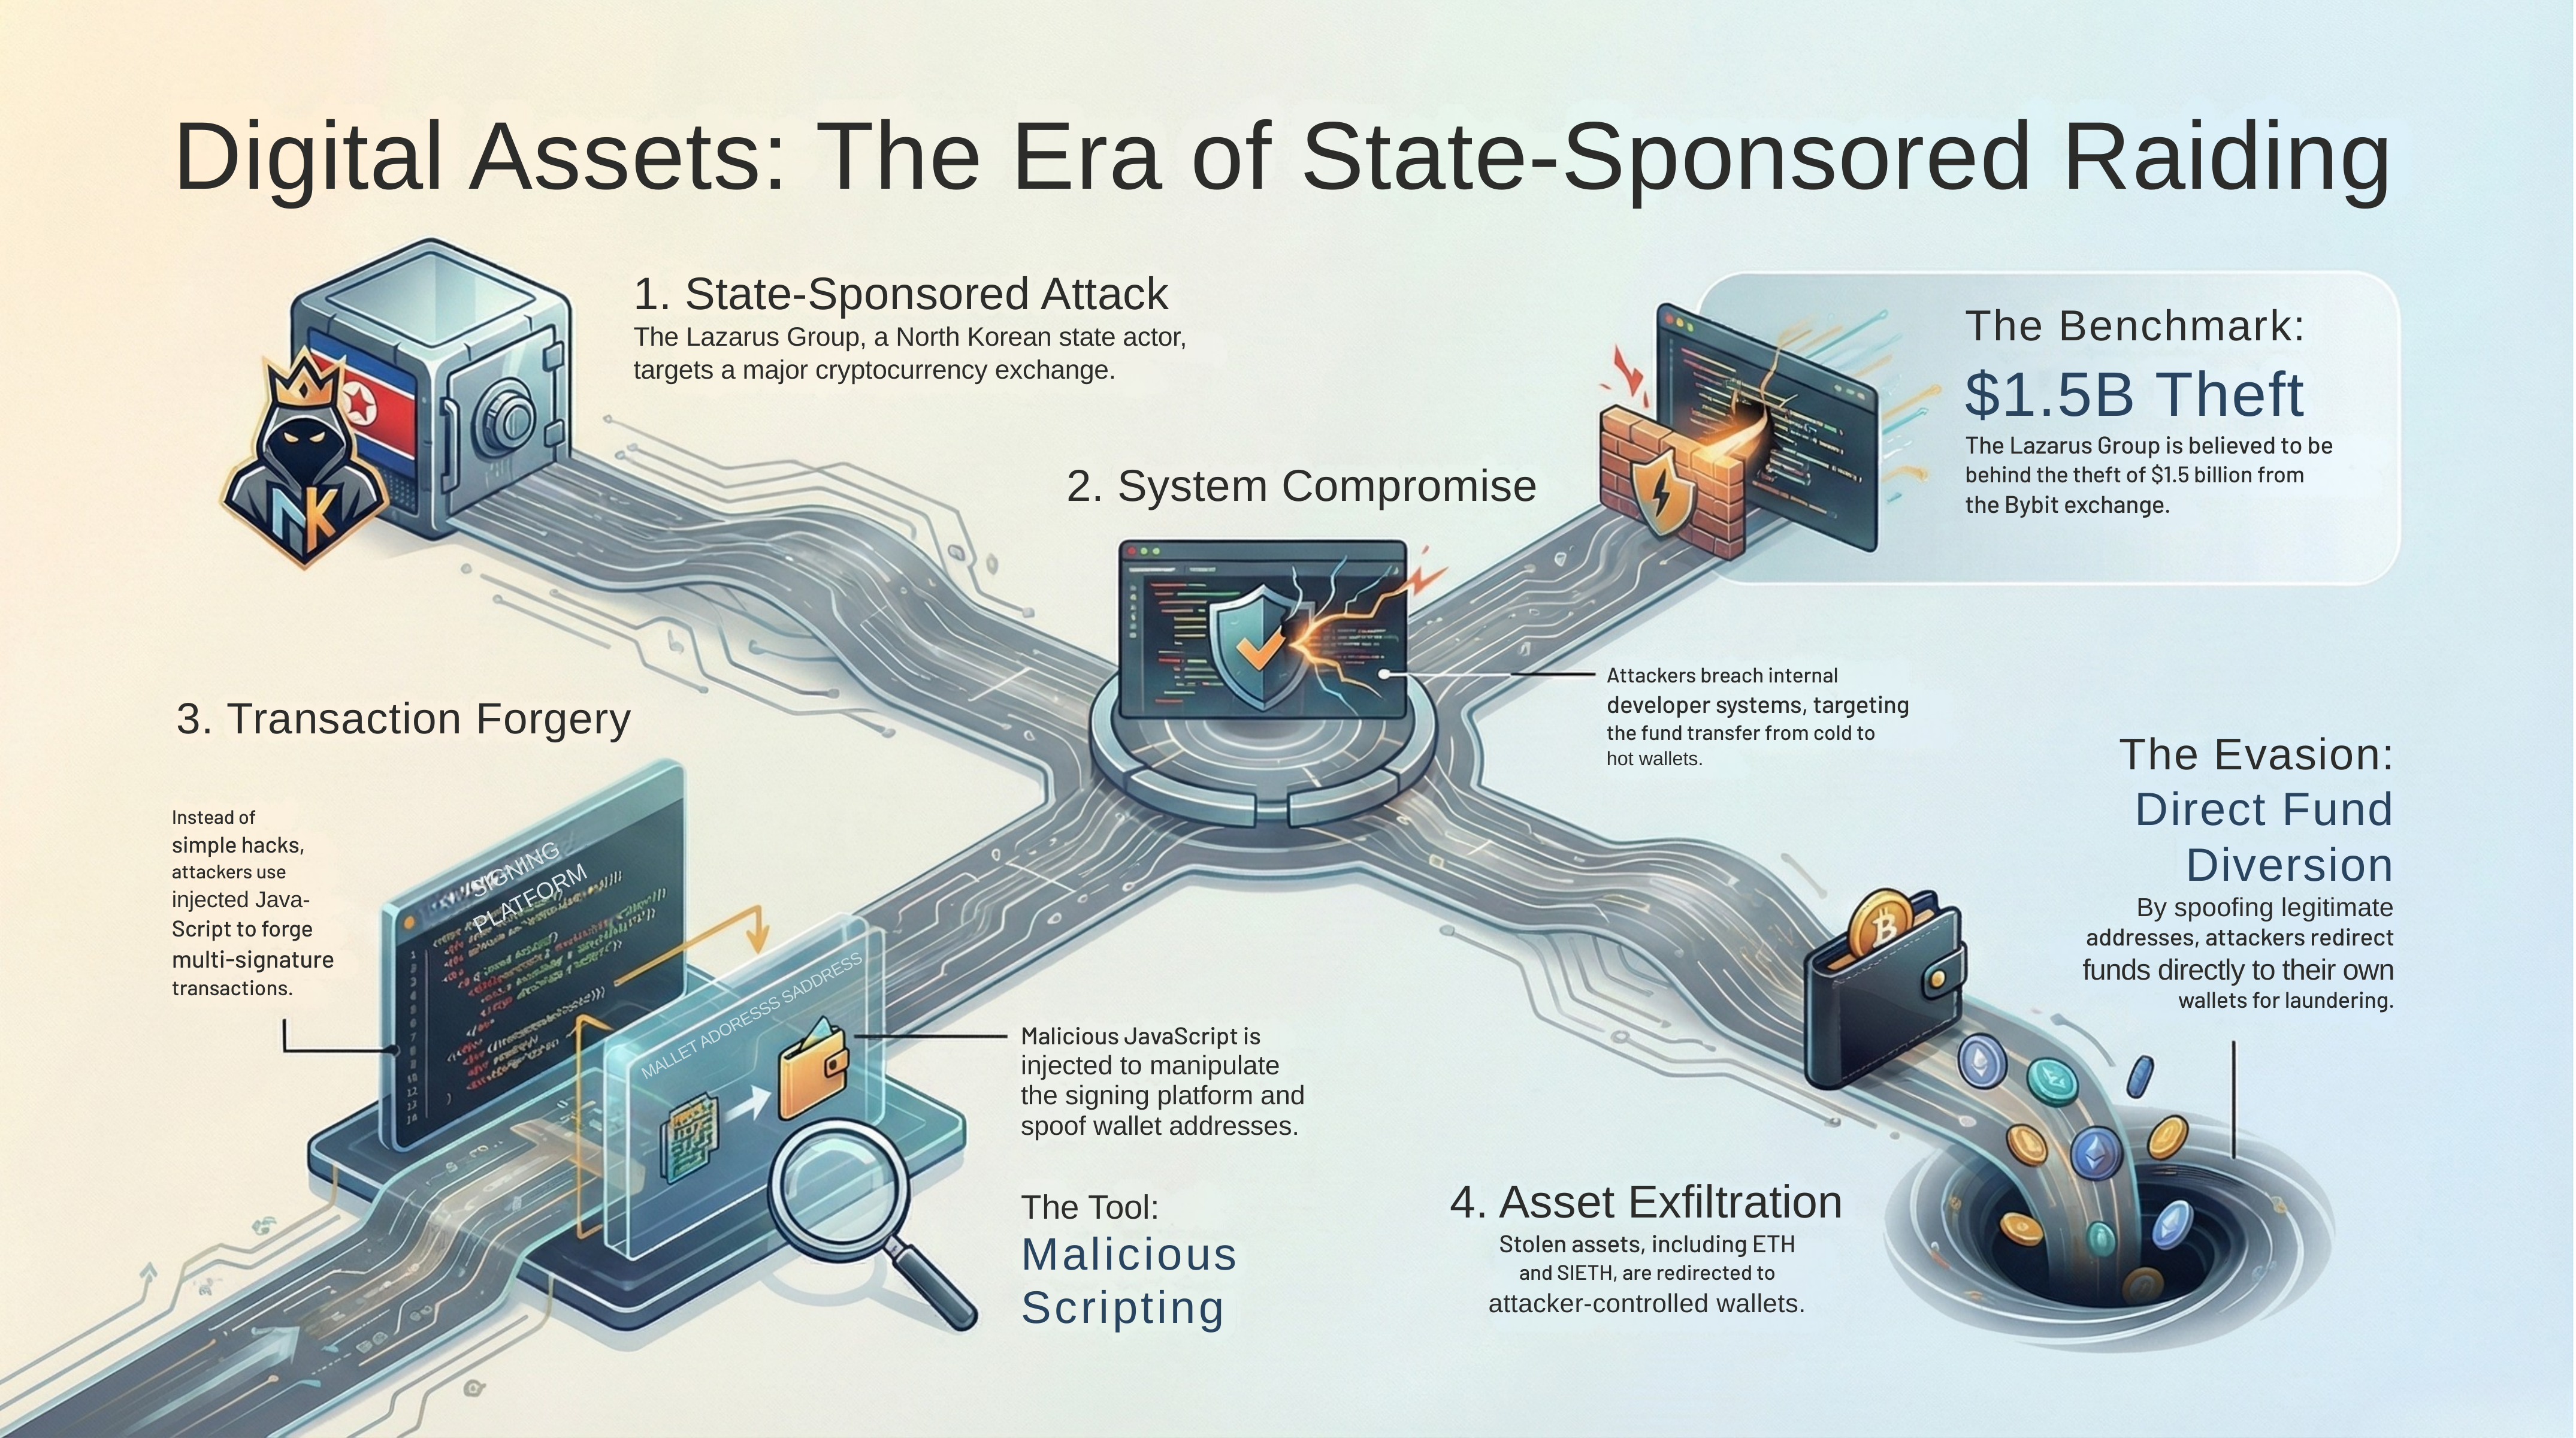

Digital Assets: The Era of State-Sponsored Raiding
1. State-Sponsored Attack
The Lazarus Group, a North Korean state actor,
targets a major cryptocurrency exchange.
The Benchmark:
$1.5B Theft
The Lazarus Group is believed to be
behind the theft of $1.5 billion from
the Bybit exchange.
2. System Compromise
Attackers breach internal
developer systems, targeting
the fund transfer from cold to
hot wallets.
3. Transaction Forgery
The Evasion:
Direct Fund
Diversion
By spoofing legitimate
addresses, attackers redirect
funds directly to their own
wallets for laundering.
Instead of
simple hacks,
attackers use
injected Java-
Script to forge
multi-signature
transactions.
SIGNING PLATFORM
MALLET ADORESSS SADDRESS
Malicious JavaScript is
injected to manipulate
the signing platform and
spoof wallet addresses.
4. Asset Exfiltration
Stolen assets, including ETH
and SIETH, are redirected to
attacker-controlled wallets.
The Tool:
Malicious
Scripting